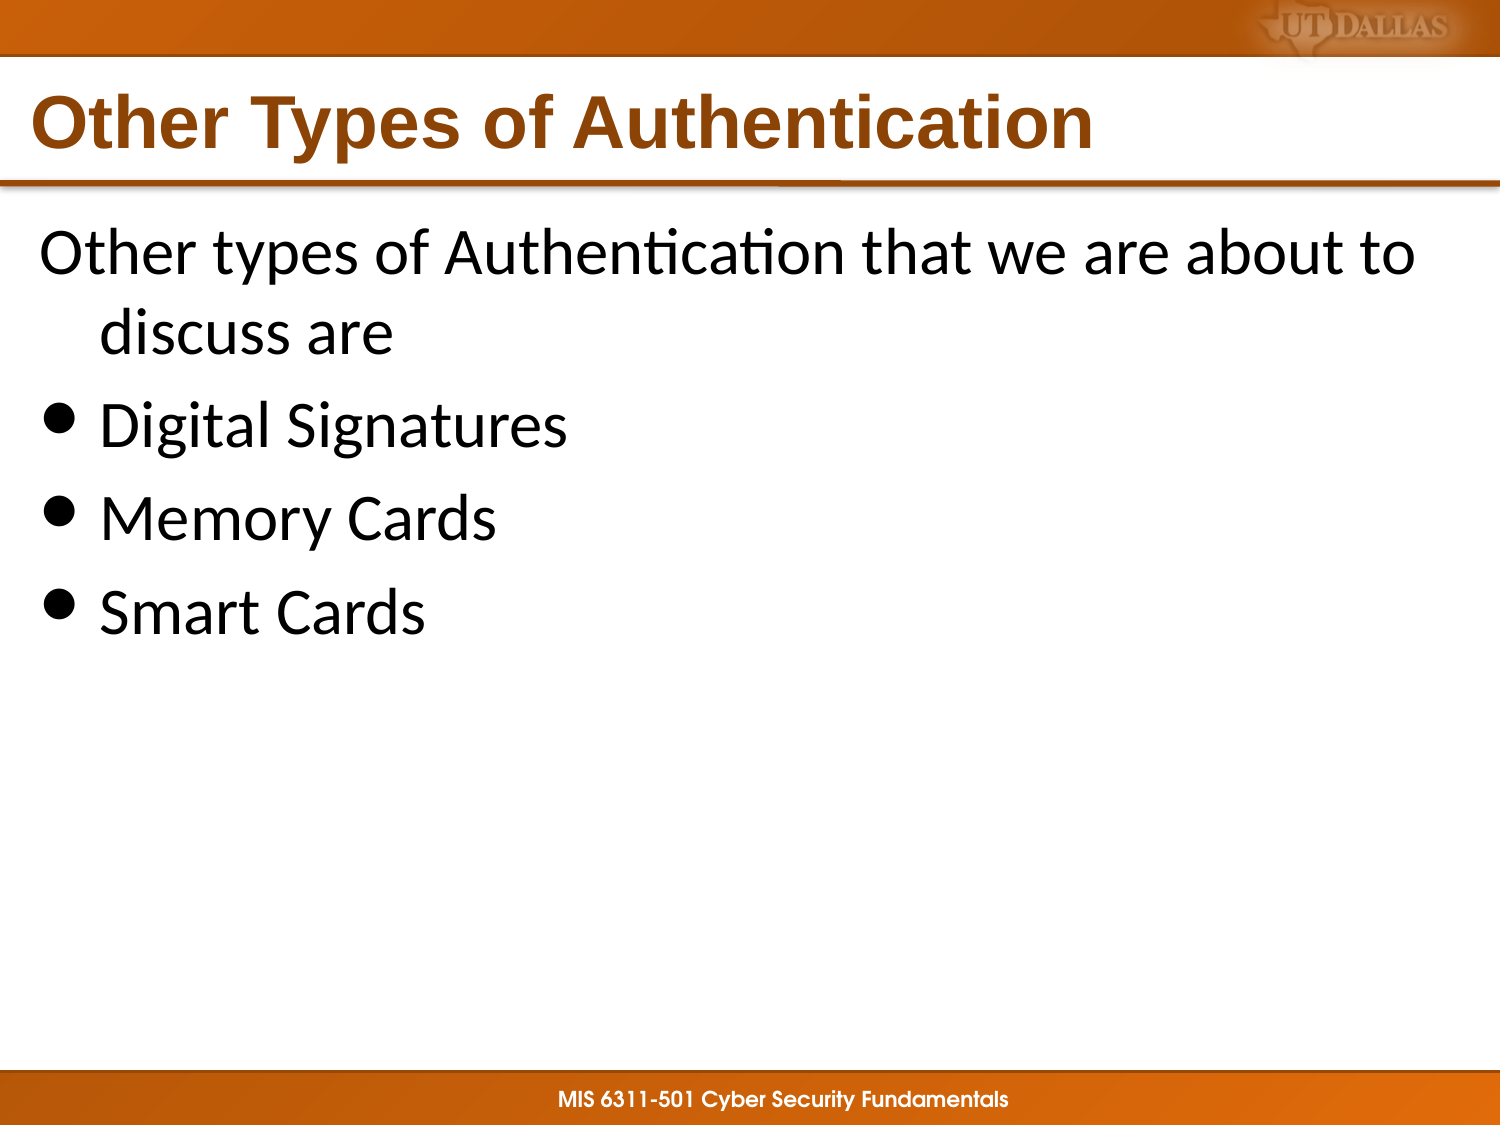

# Other Types of Authentication
Other types of Authentication that we are about to discuss are
Digital Signatures
Memory Cards
Smart Cards